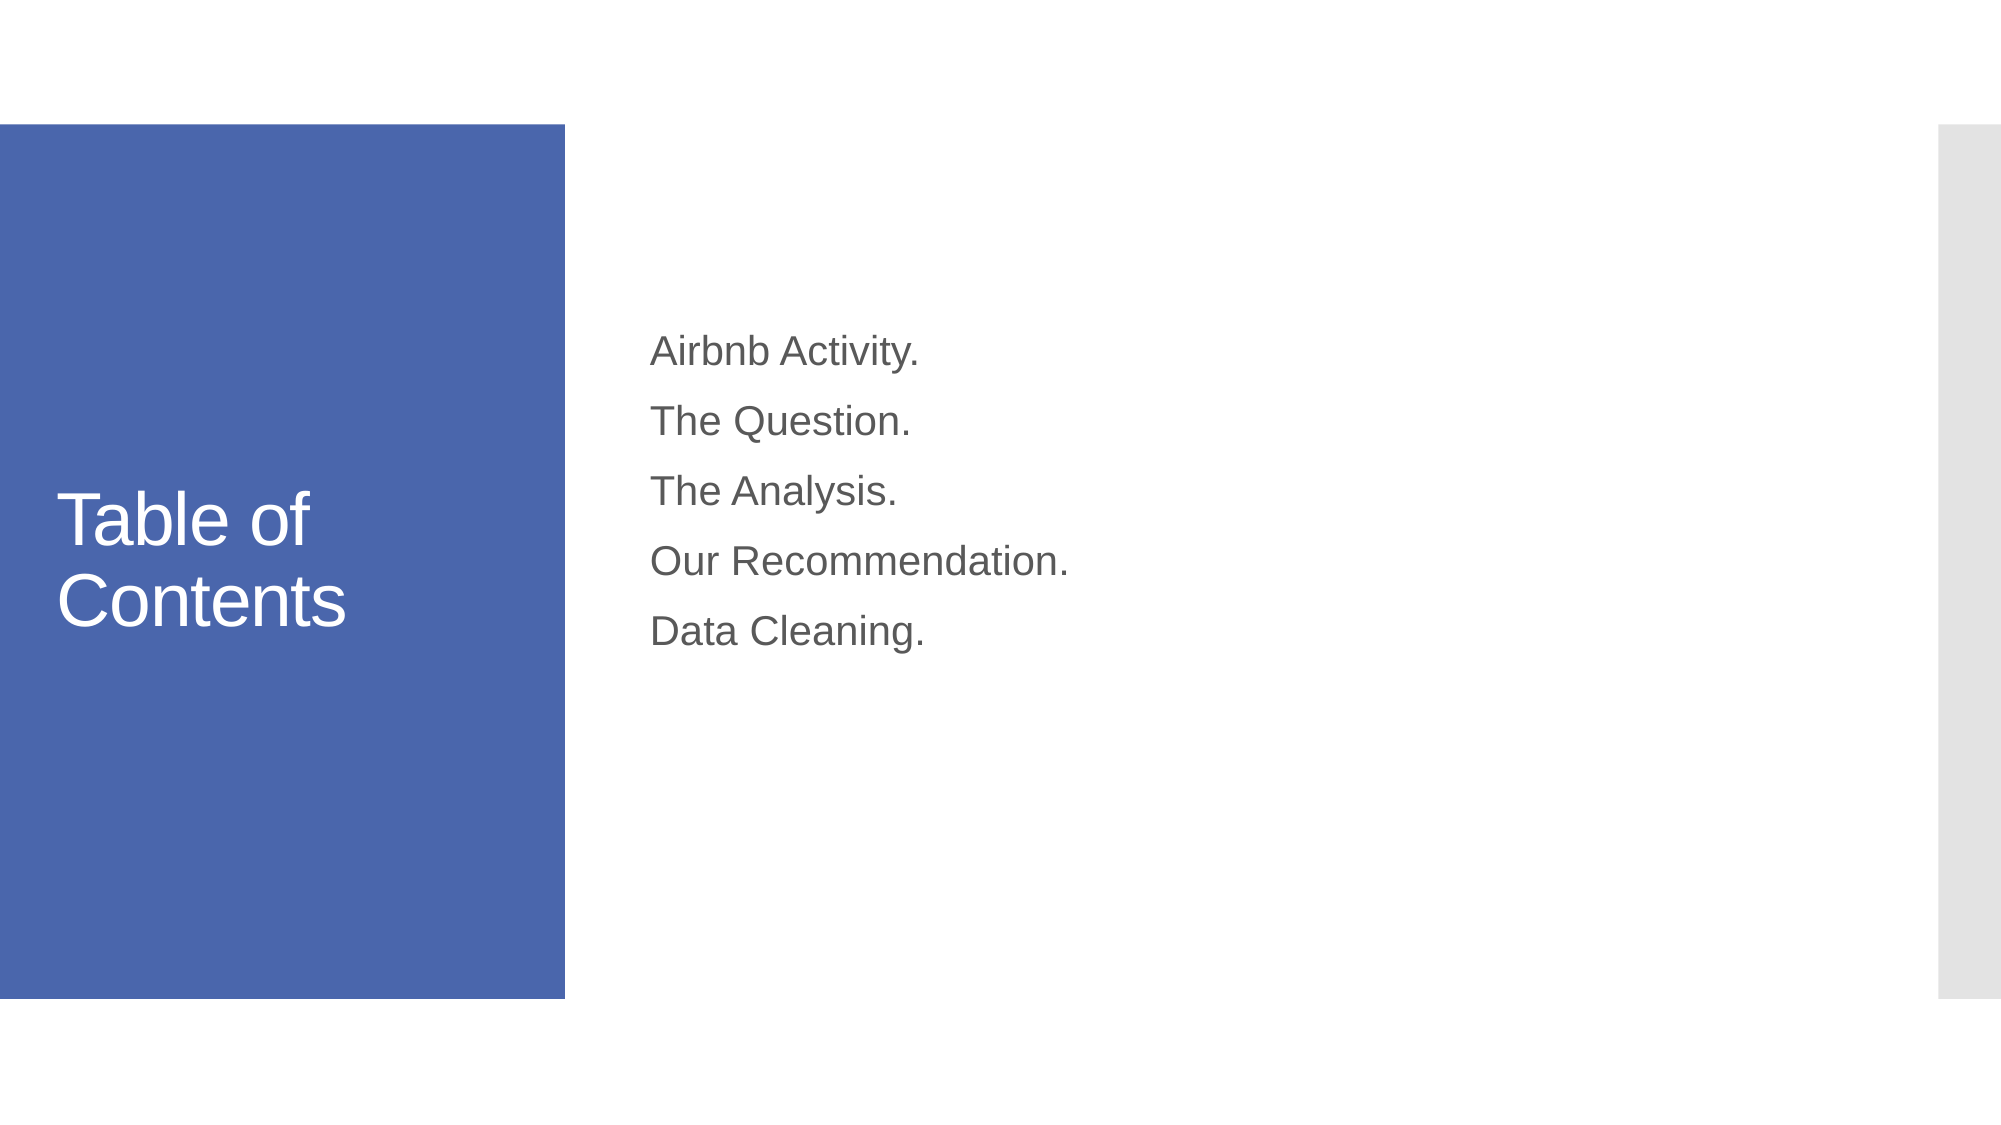

Airbnb Activity.
The Question.
The Analysis.
Our Recommendation.
Data Cleaning.

# Table of Contents